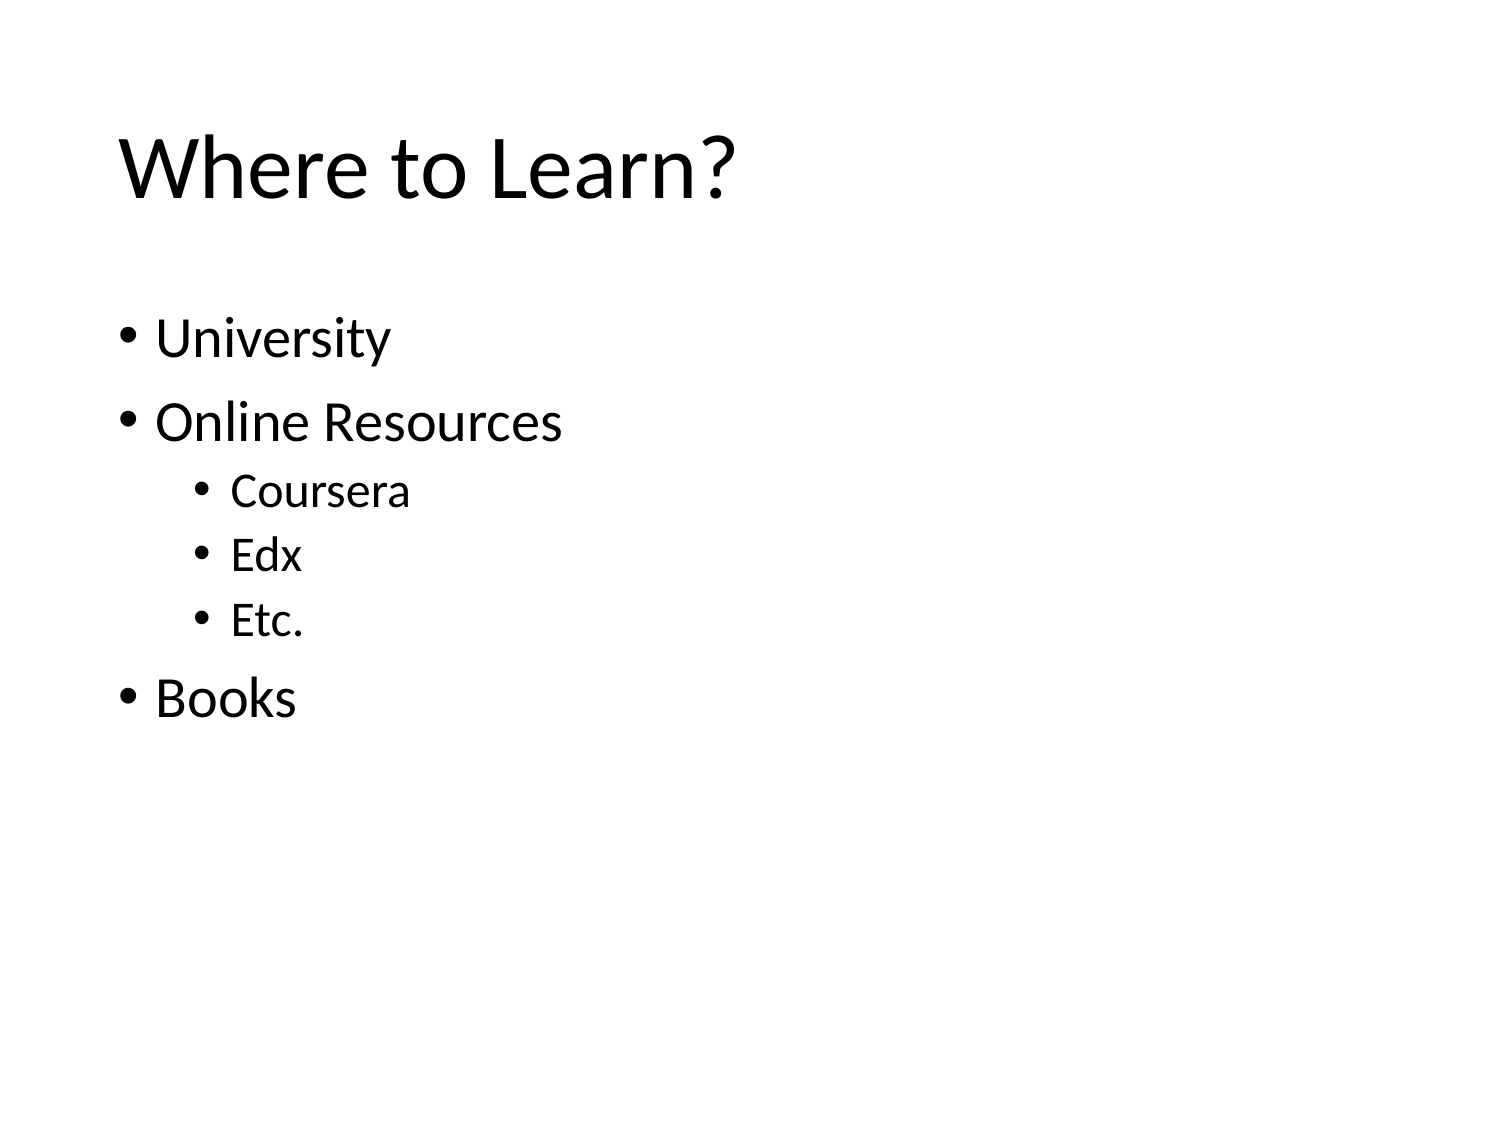

# Where to Learn?
University
Online Resources
Coursera
Edx
Etc.
Books